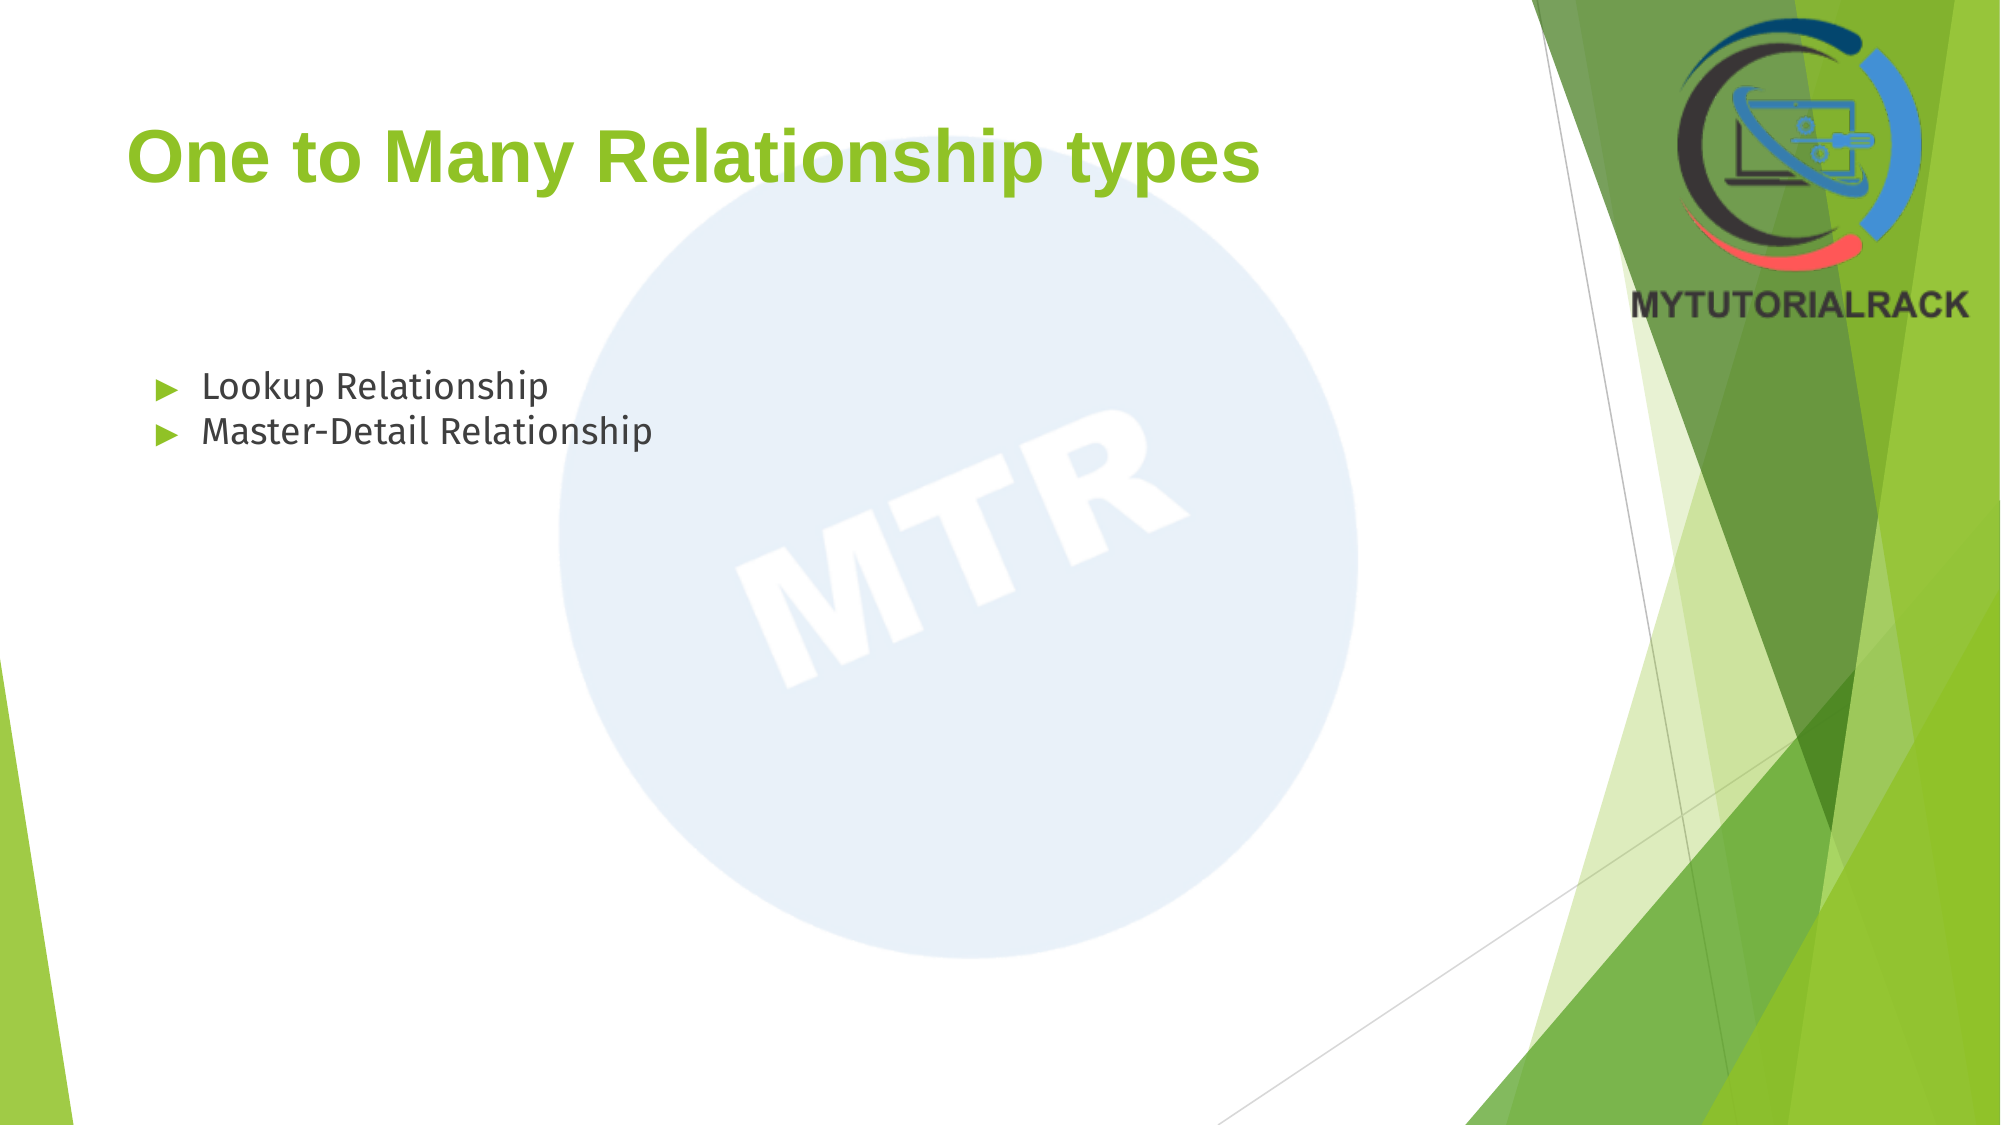

# One to Many Relationship types
Lookup Relationship
Master-Detail Relationship